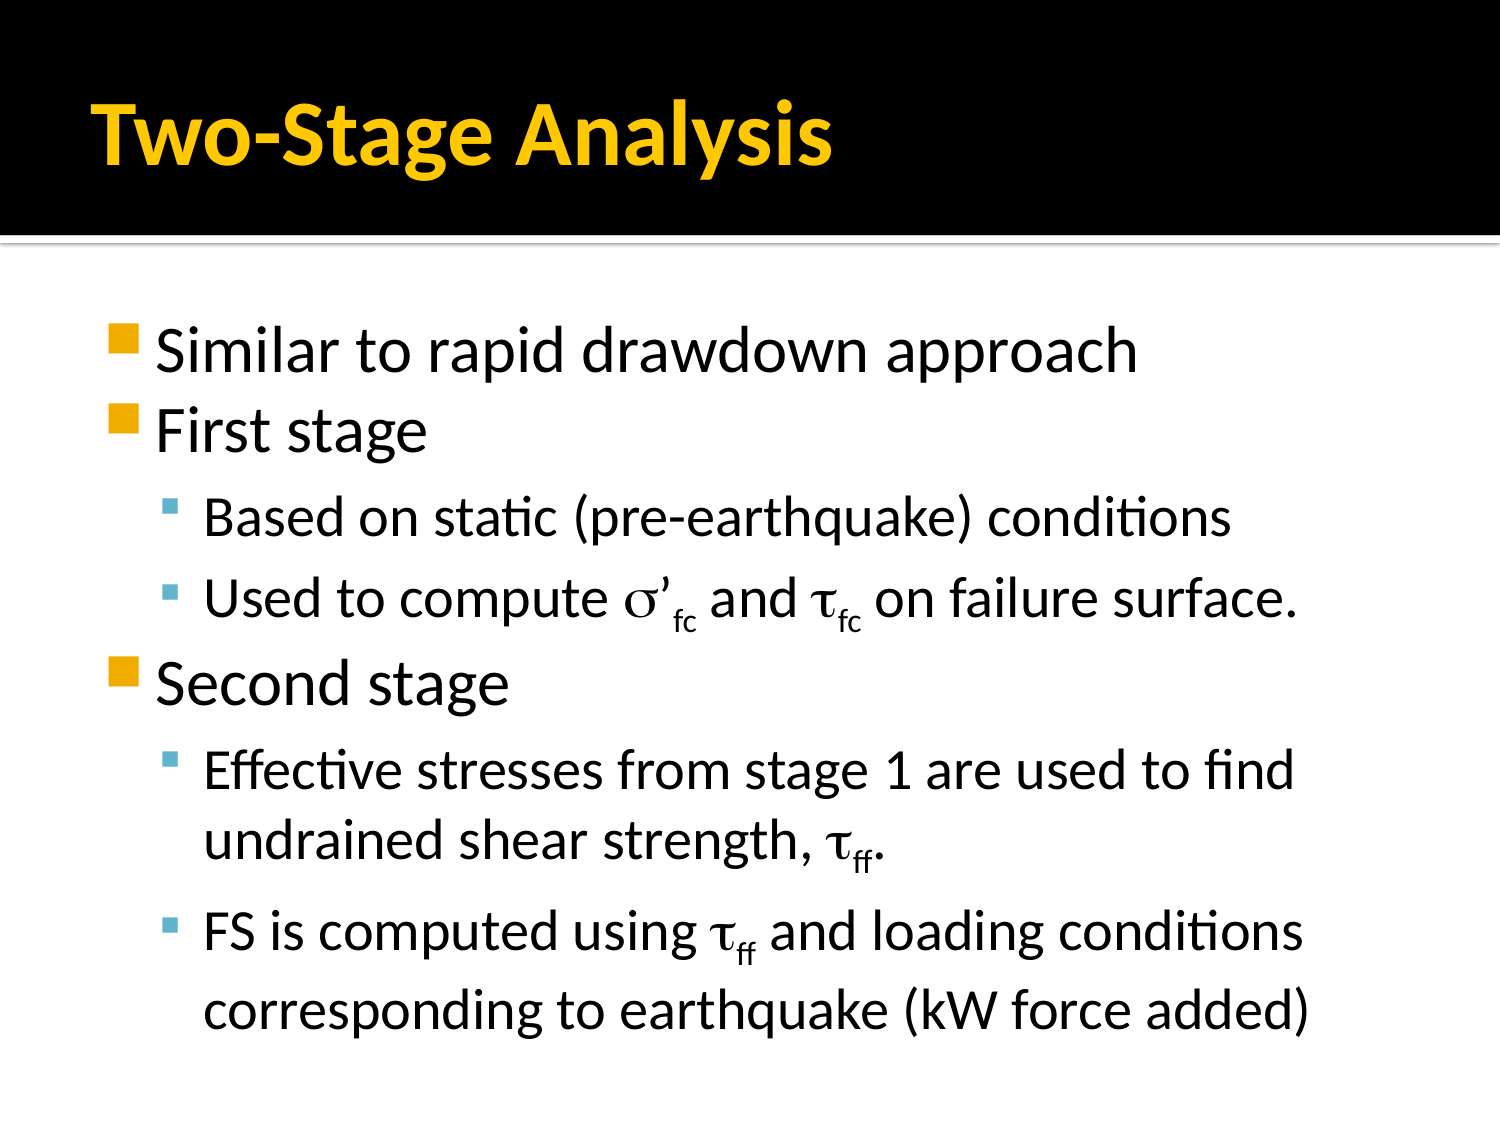

# Two-Stage Analysis
Similar to rapid drawdown approach
First stage
Based on static (pre-earthquake) conditions
Used to compute σ’fc and τfc on failure surface.
Second stage
Effective stresses from stage 1 are used to find undrained shear strength, τff.
FS is computed using τff and loading conditions corresponding to earthquake (kW force added)